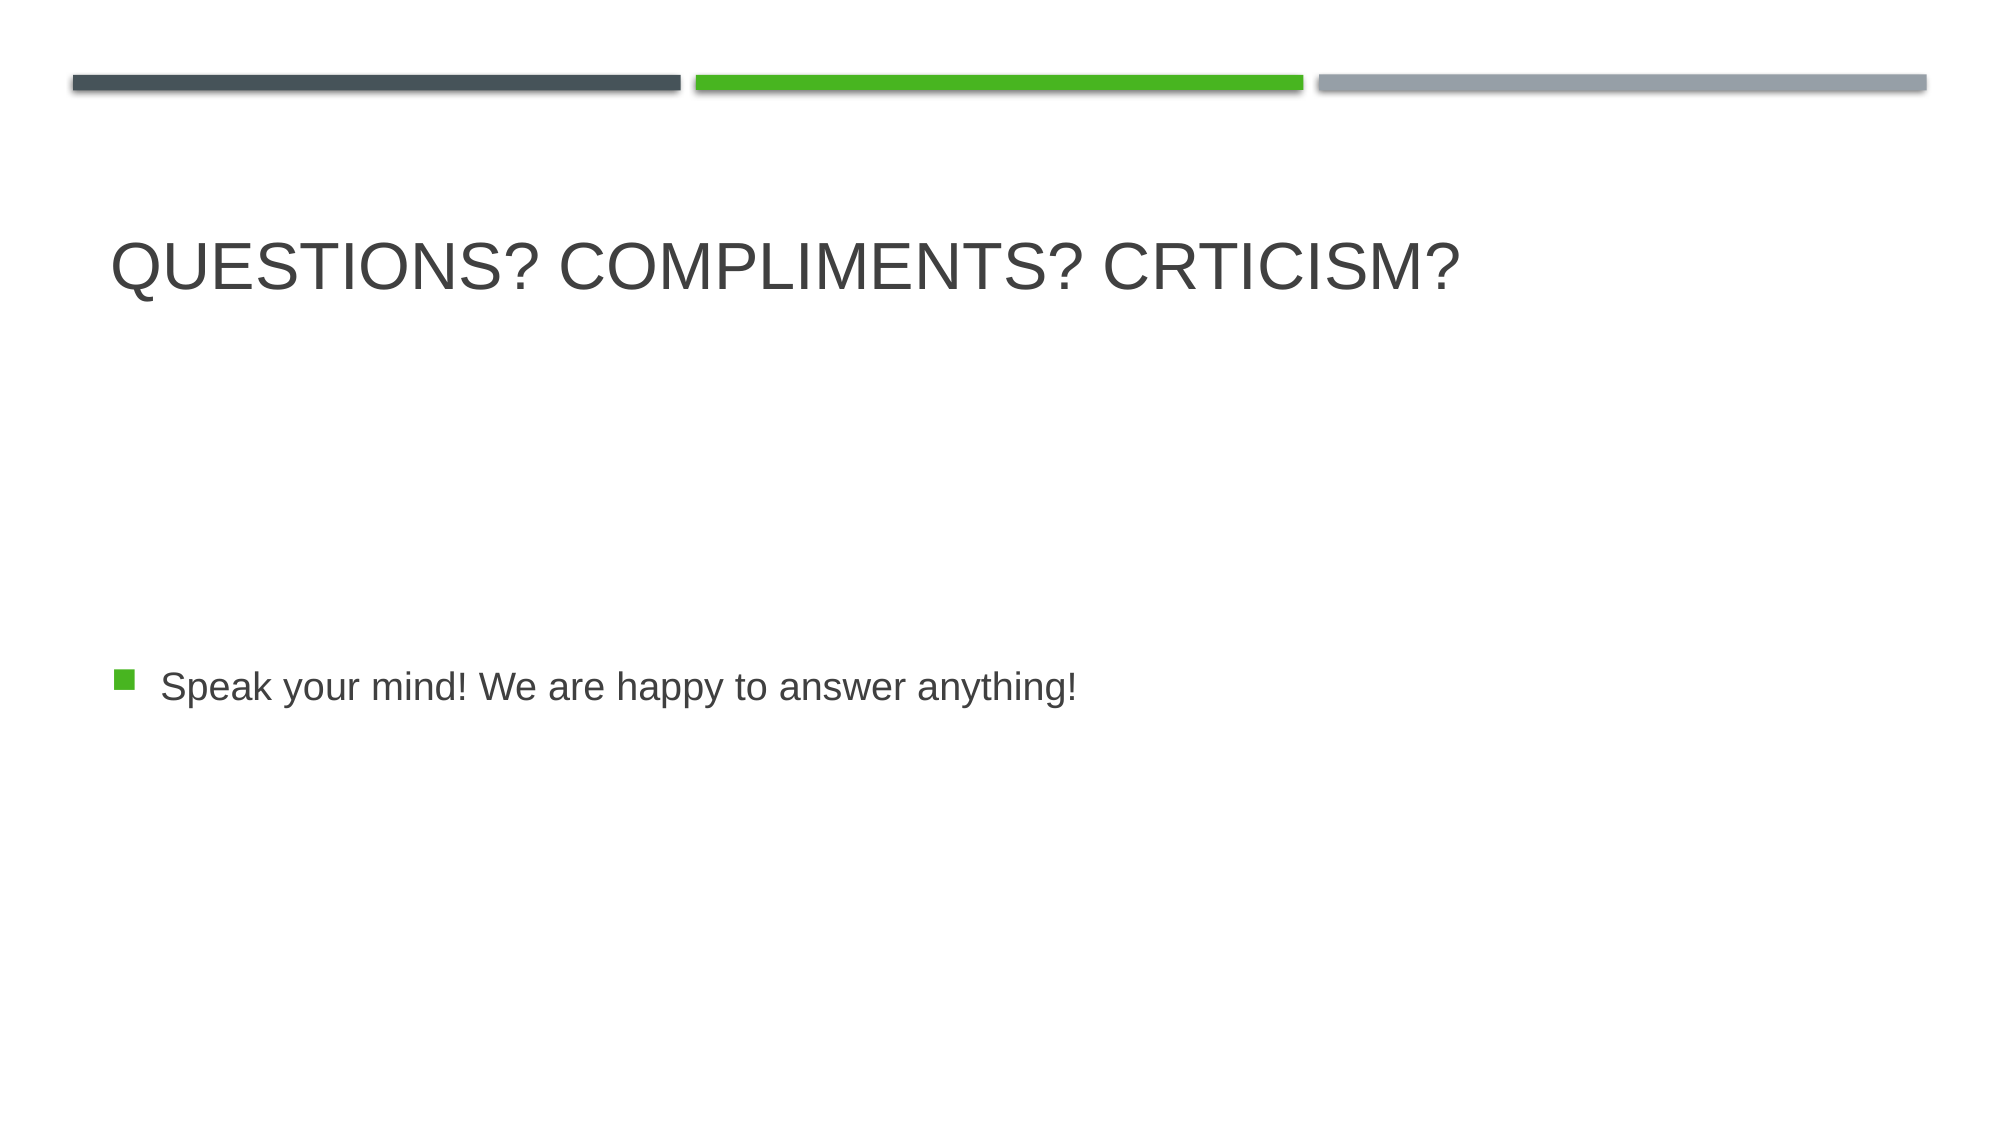

# Questions? Compliments? Crticism?
Speak your mind! We are happy to answer anything!